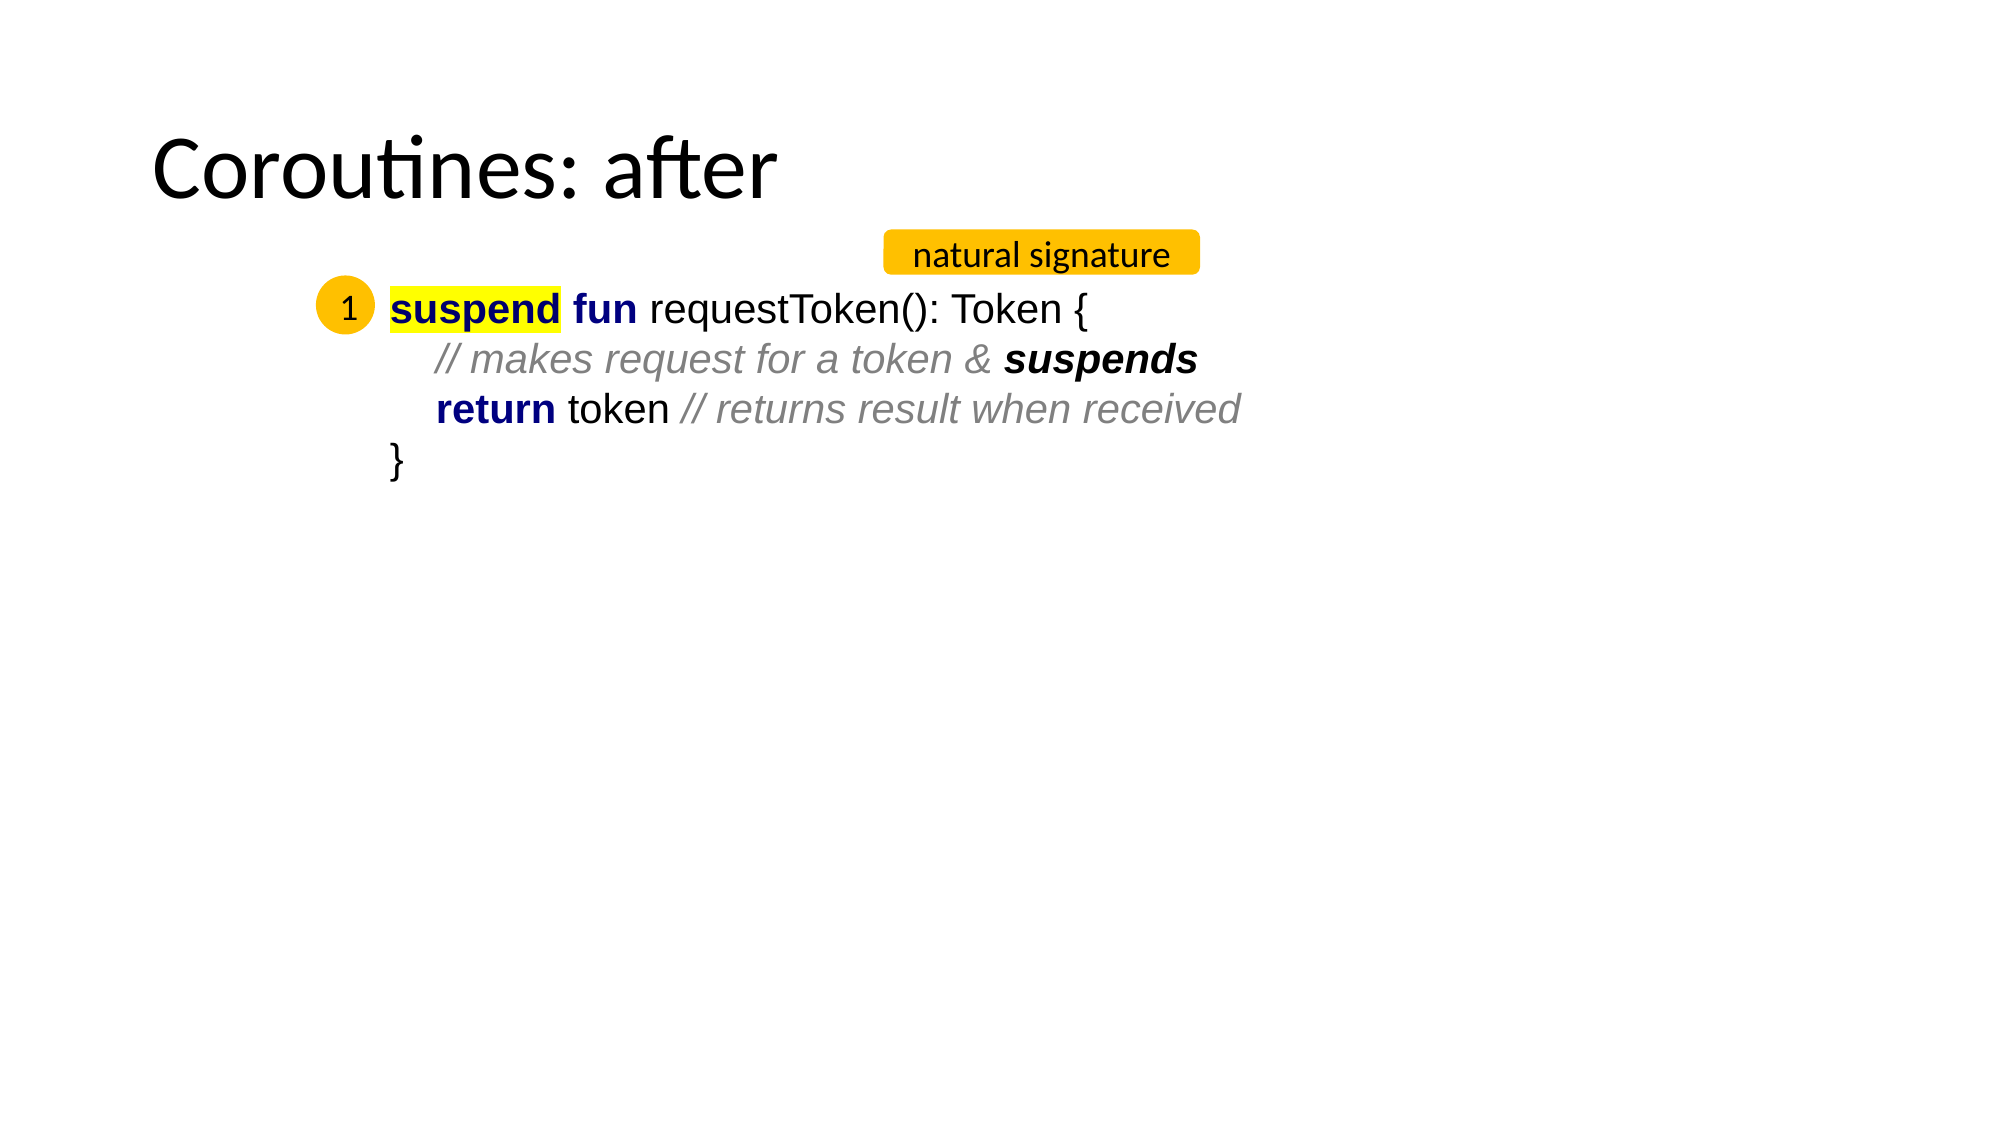

# Coroutines: after
natural signature
suspend fun requestToken(): Token {
    // makes request for a token & suspends
    return token // returns result when received
}
1